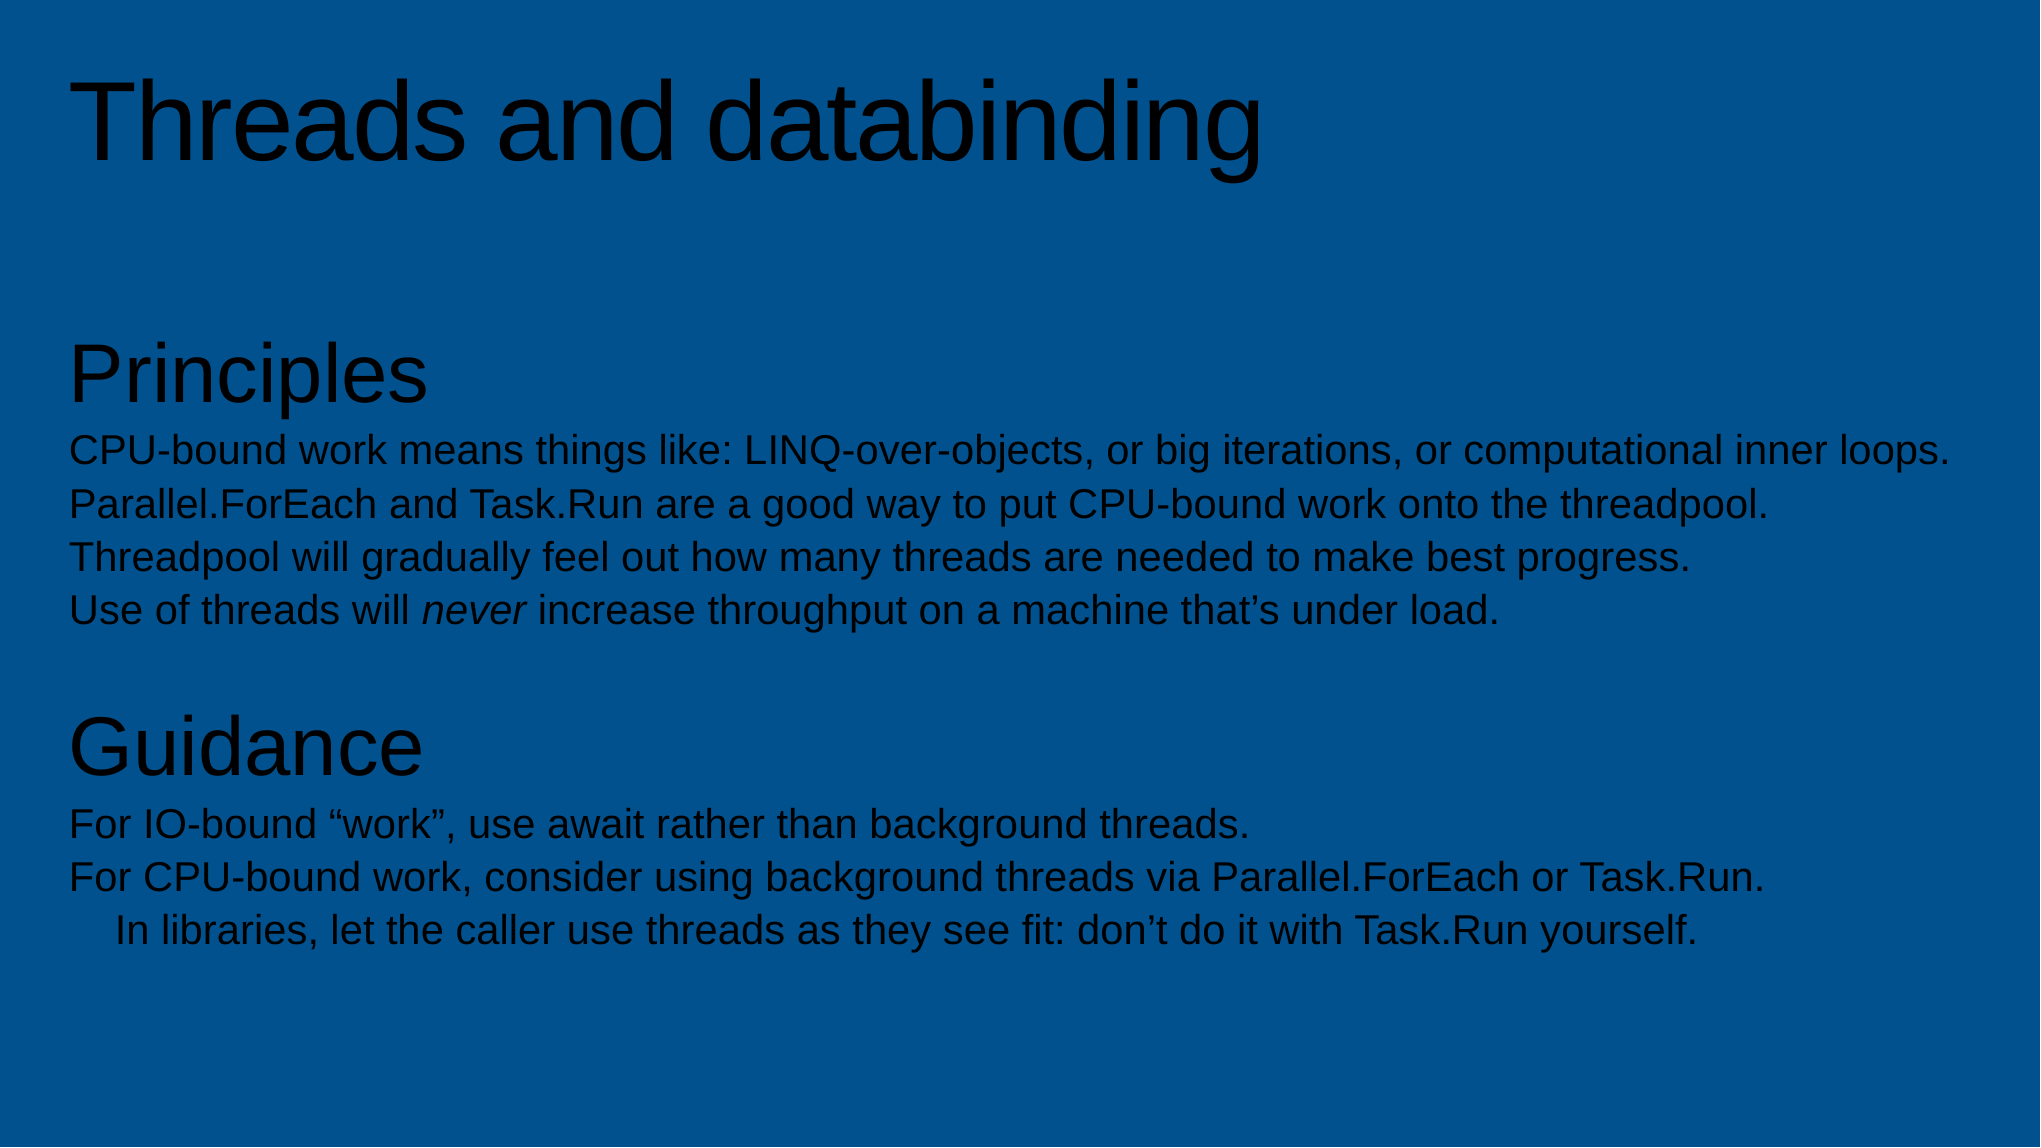

# Threads and databinding

Principles
CPU-bound work means things like: LINQ-over-objects, or big iterations, or computational inner loops.
Parallel.ForEach and Task.Run are a good way to put CPU-bound work onto the threadpool.
Threadpool will gradually feel out how many threads are needed to make best progress.
Use of threads will never increase throughput on a machine that’s under load.

Guidance
For IO-bound “work”, use await rather than background threads.
For CPU-bound work, consider using background threads via Parallel.ForEach or Task.Run.
    In libraries, let the caller use threads as they see fit: don’t do it with Task.Run yourself.